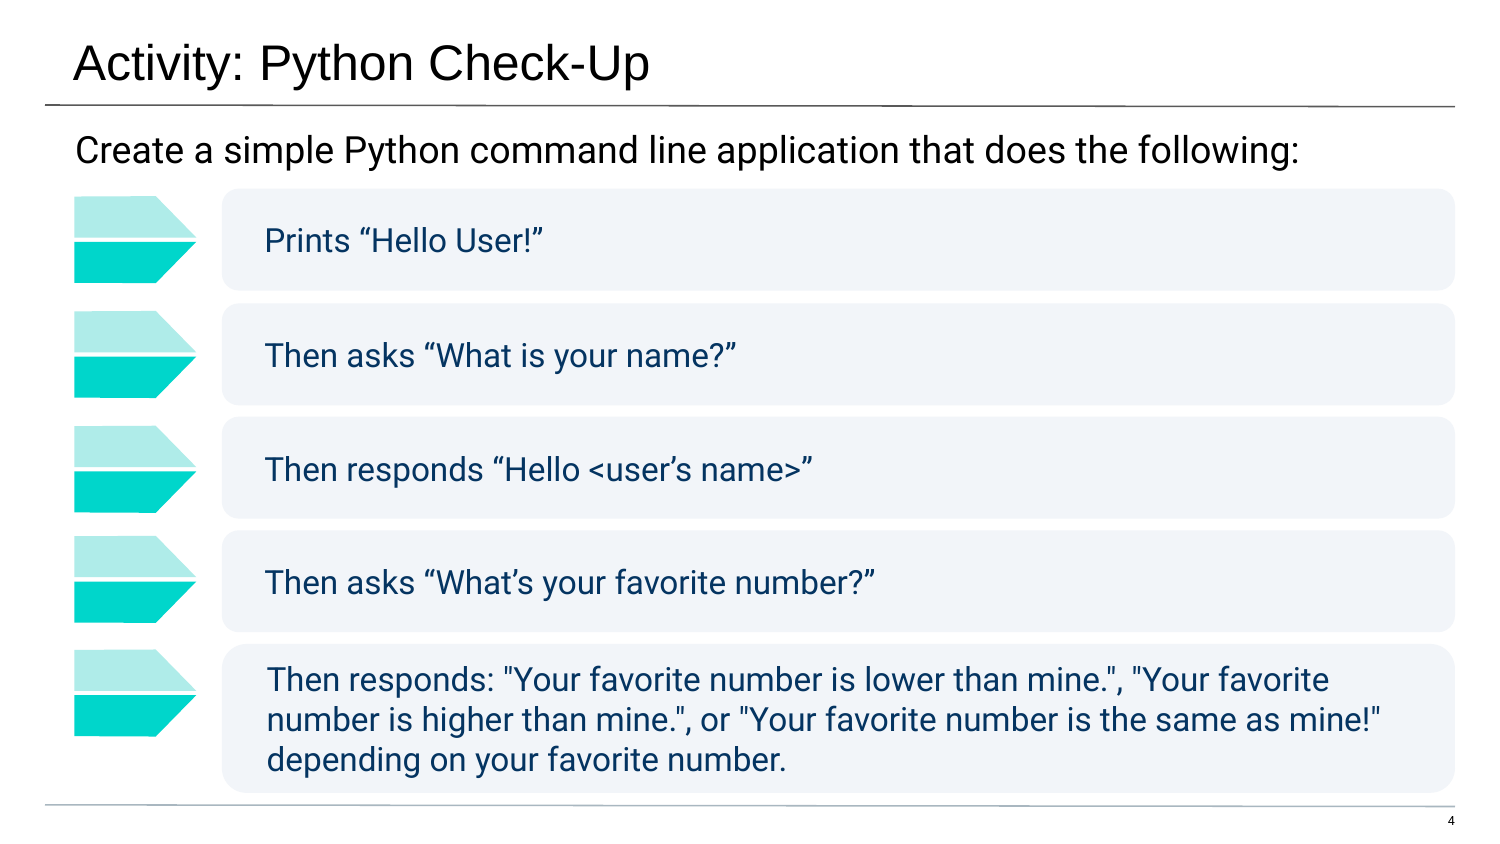

# Activity: Python Check-Up
Create a simple Python command line application that does the following:
Prints “Hello User!”

Then asks “What is your name?”

Then responds “Hello <user’s name>”

Then asks “What’s your favorite number?”

Then responds: "Your favorite number is lower than mine.", "Your favorite number is higher than mine.", or "Your favorite number is the same as mine!" depending on your favorite number.